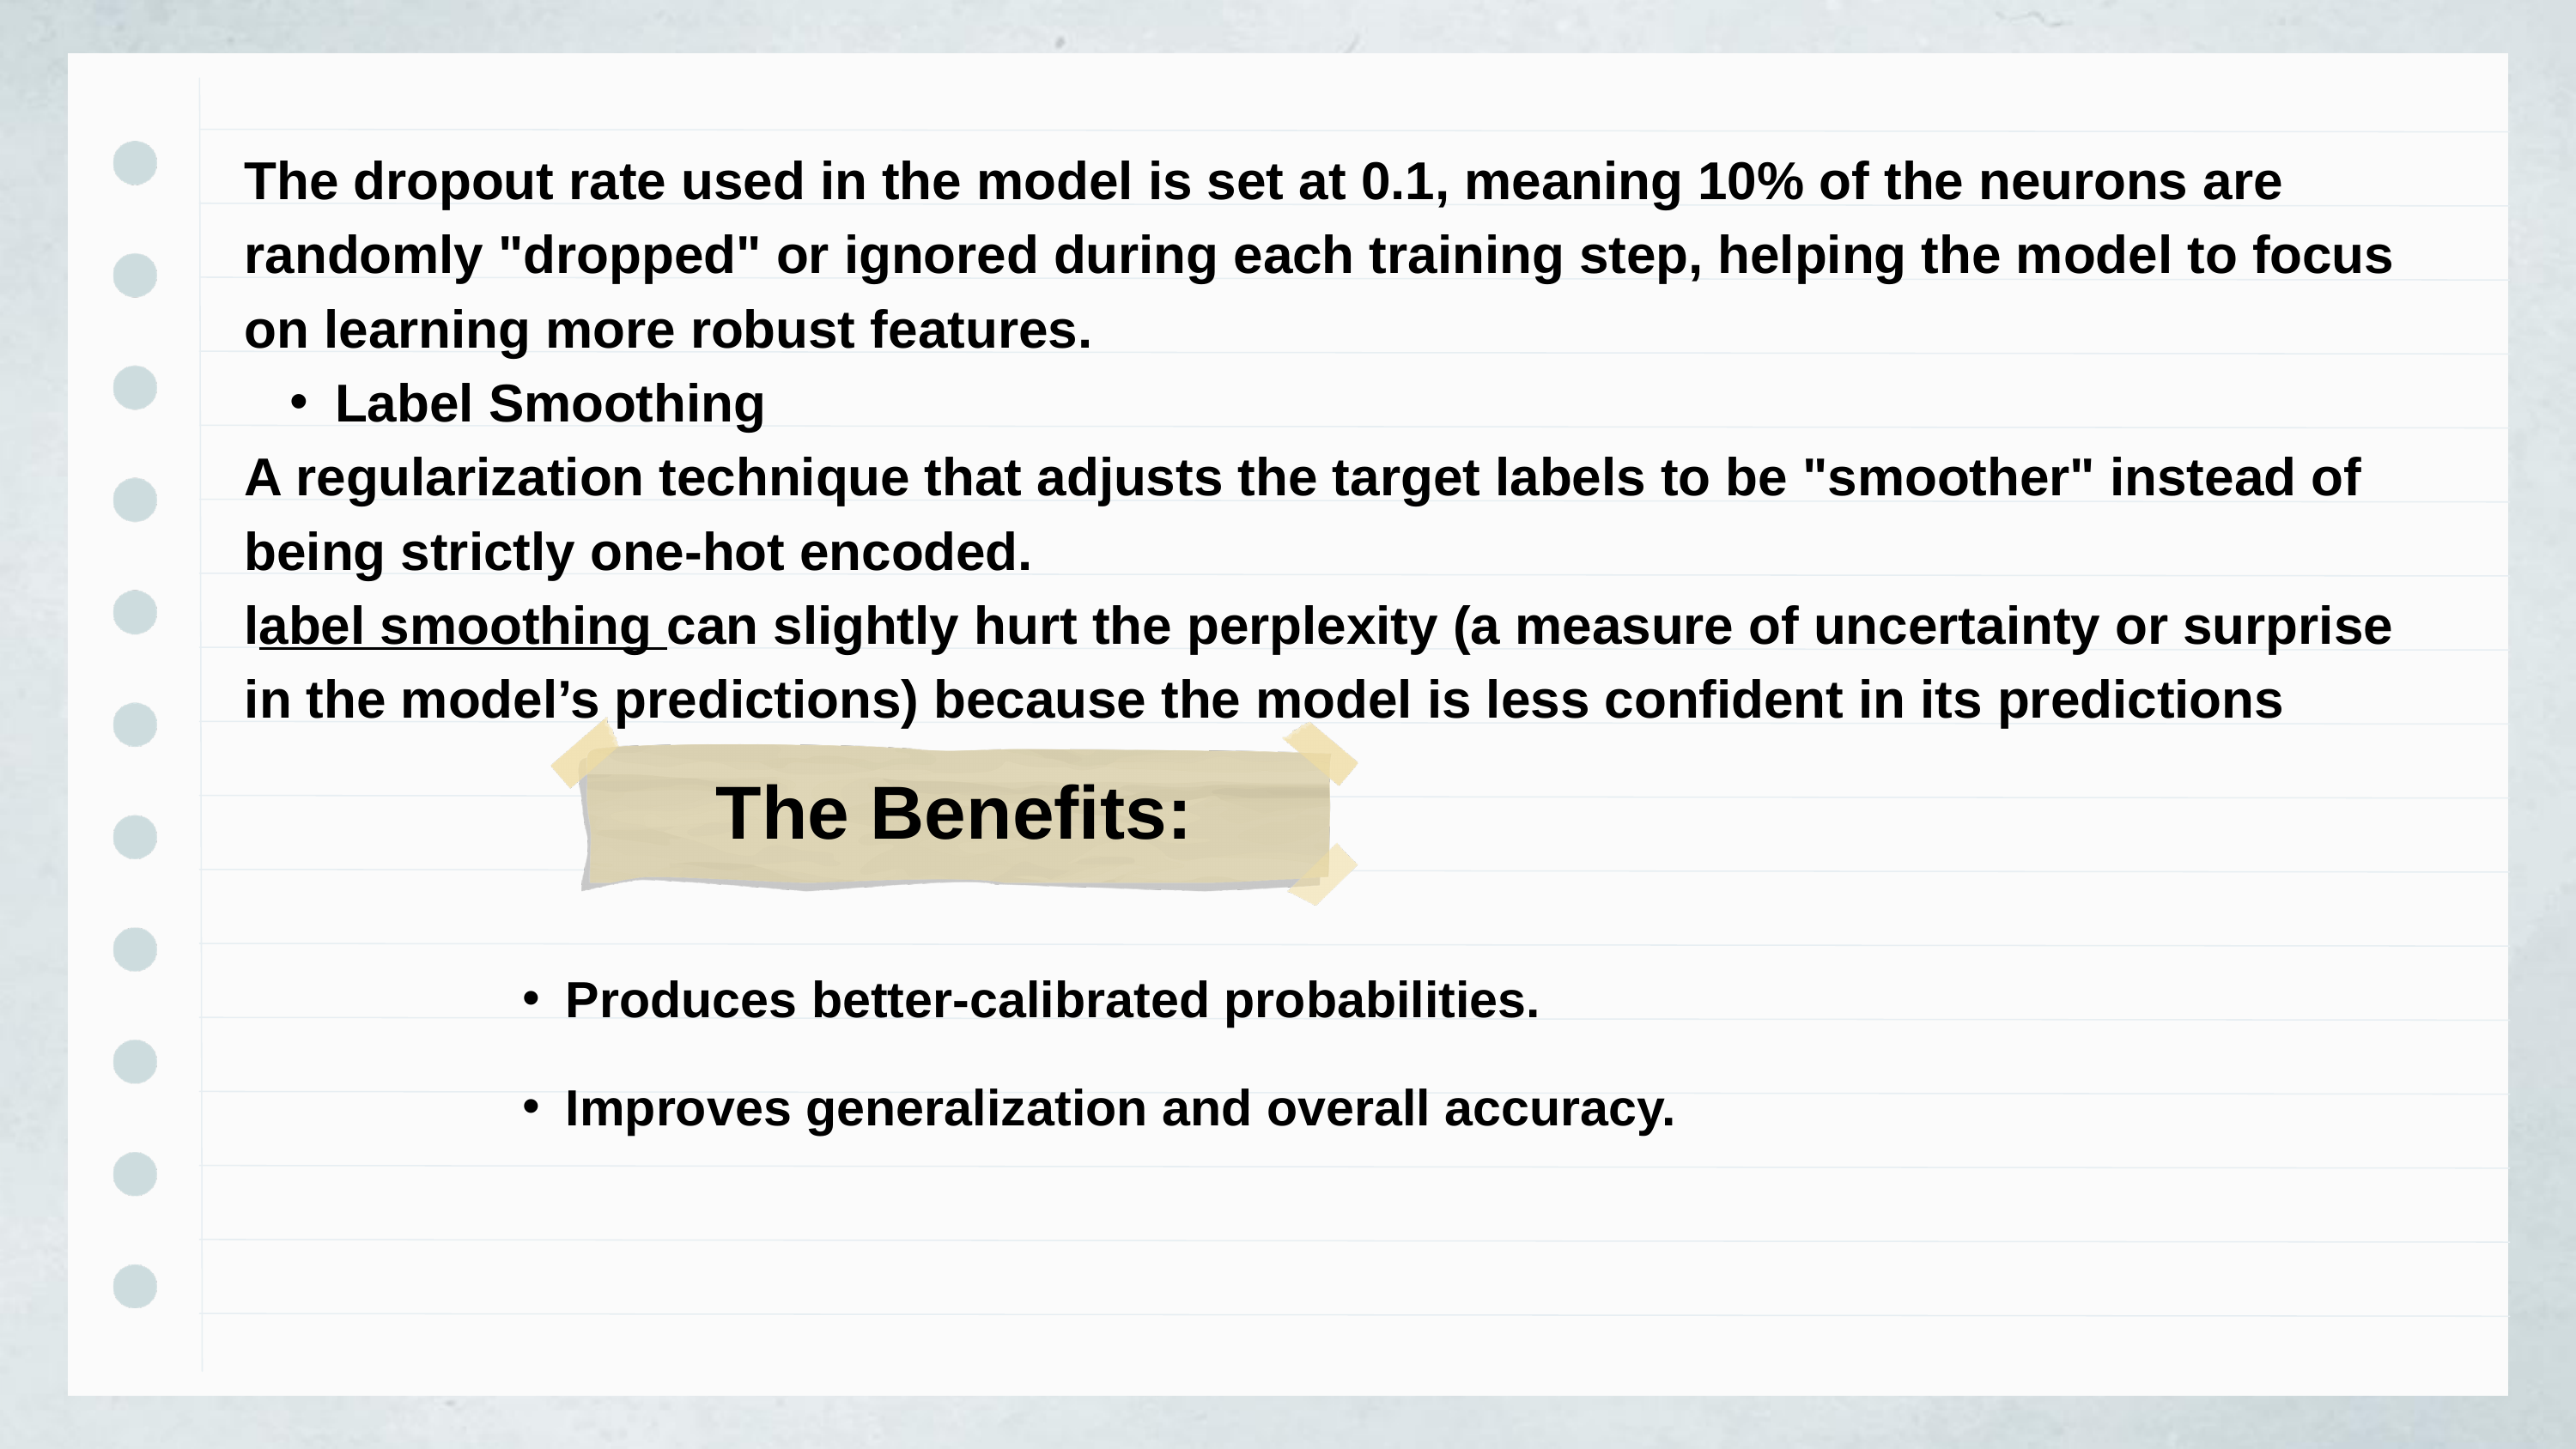

The dropout rate used in the model is set at 0.1, meaning 10% of the neurons are randomly "dropped" or ignored during each training step, helping the model to focus on learning more robust features.
Label Smoothing
A regularization technique that adjusts the target labels to be "smoother" instead of being strictly one-hot encoded.
label smoothing can slightly hurt the perplexity (a measure of uncertainty or surprise in the model’s predictions) because the model is less confident in its predictions

The Benefits:

Produces better-calibrated probabilities.
Improves generalization and overall accuracy.